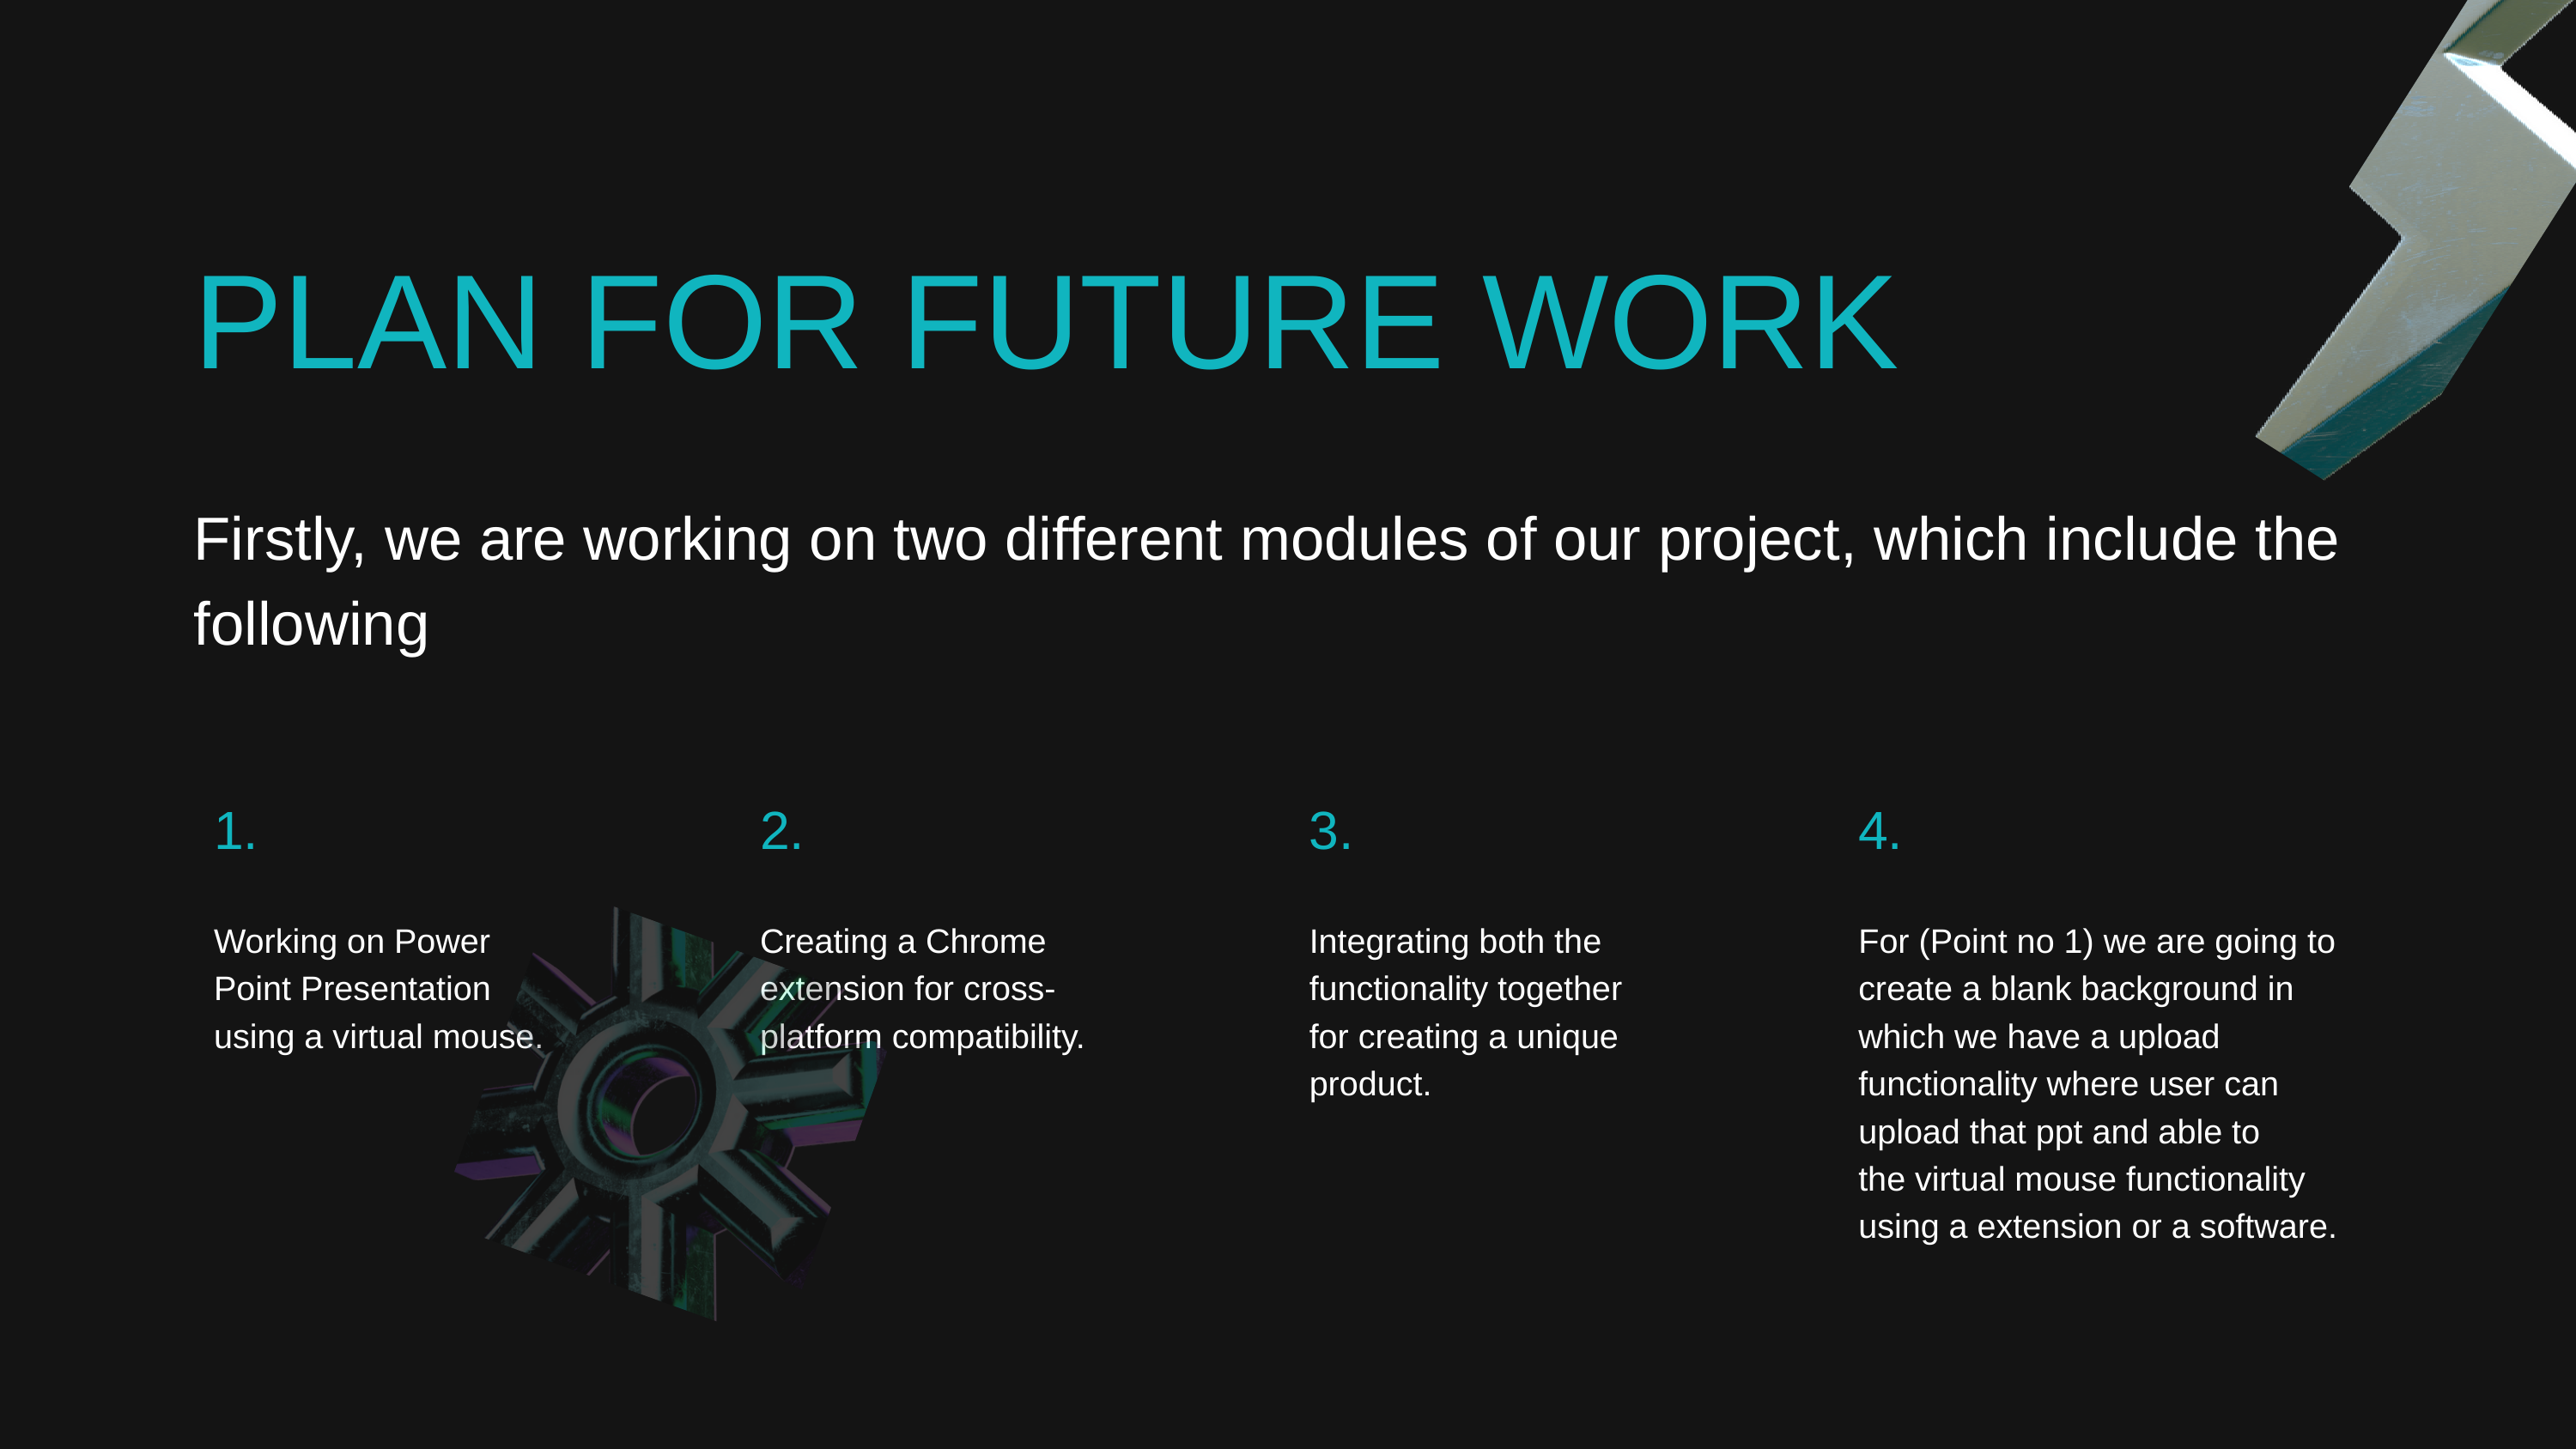

PLAN FOR FUTURE WORK
Firstly, we are working on two different modules of our project, which include the following
| 1. |  | 2. |  | 3. |  | 4. |  |
| --- | --- | --- | --- | --- | --- | --- | --- |
| Working on Power Point Presentation using a virtual mouse. |  | Creating a Chrome extension for cross-platform compatibility. |  | Integrating both the functionality together for creating a unique product. |  | For (Point no 1) we are going to create a blank background in which we have a upload functionality where user can upload that ppt and able to the virtual mouse functionality using a extension or a software. |  |